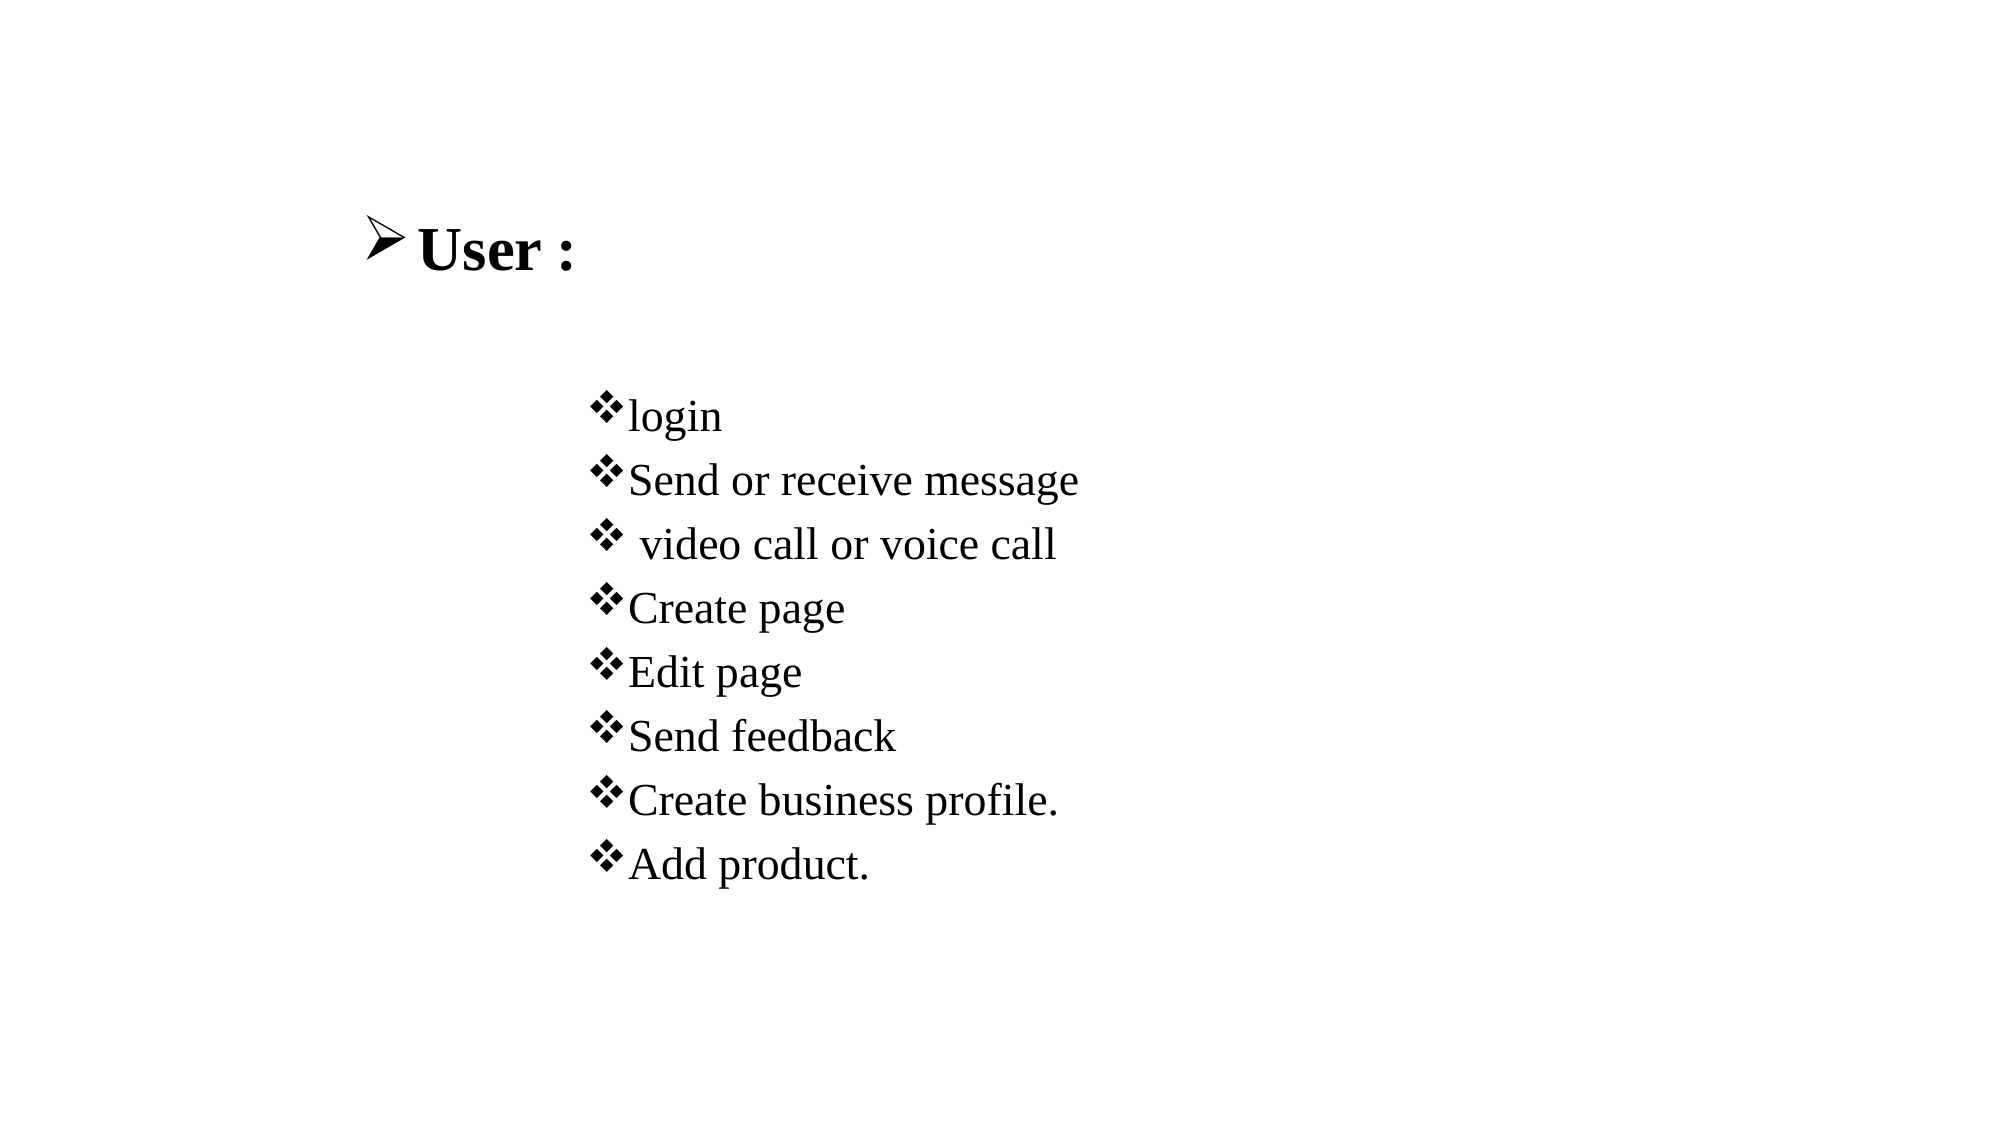

User :

login
Send or receive message
 video call or voice call
Create page
Edit page
Send feedback
Create business profile.
Add product.